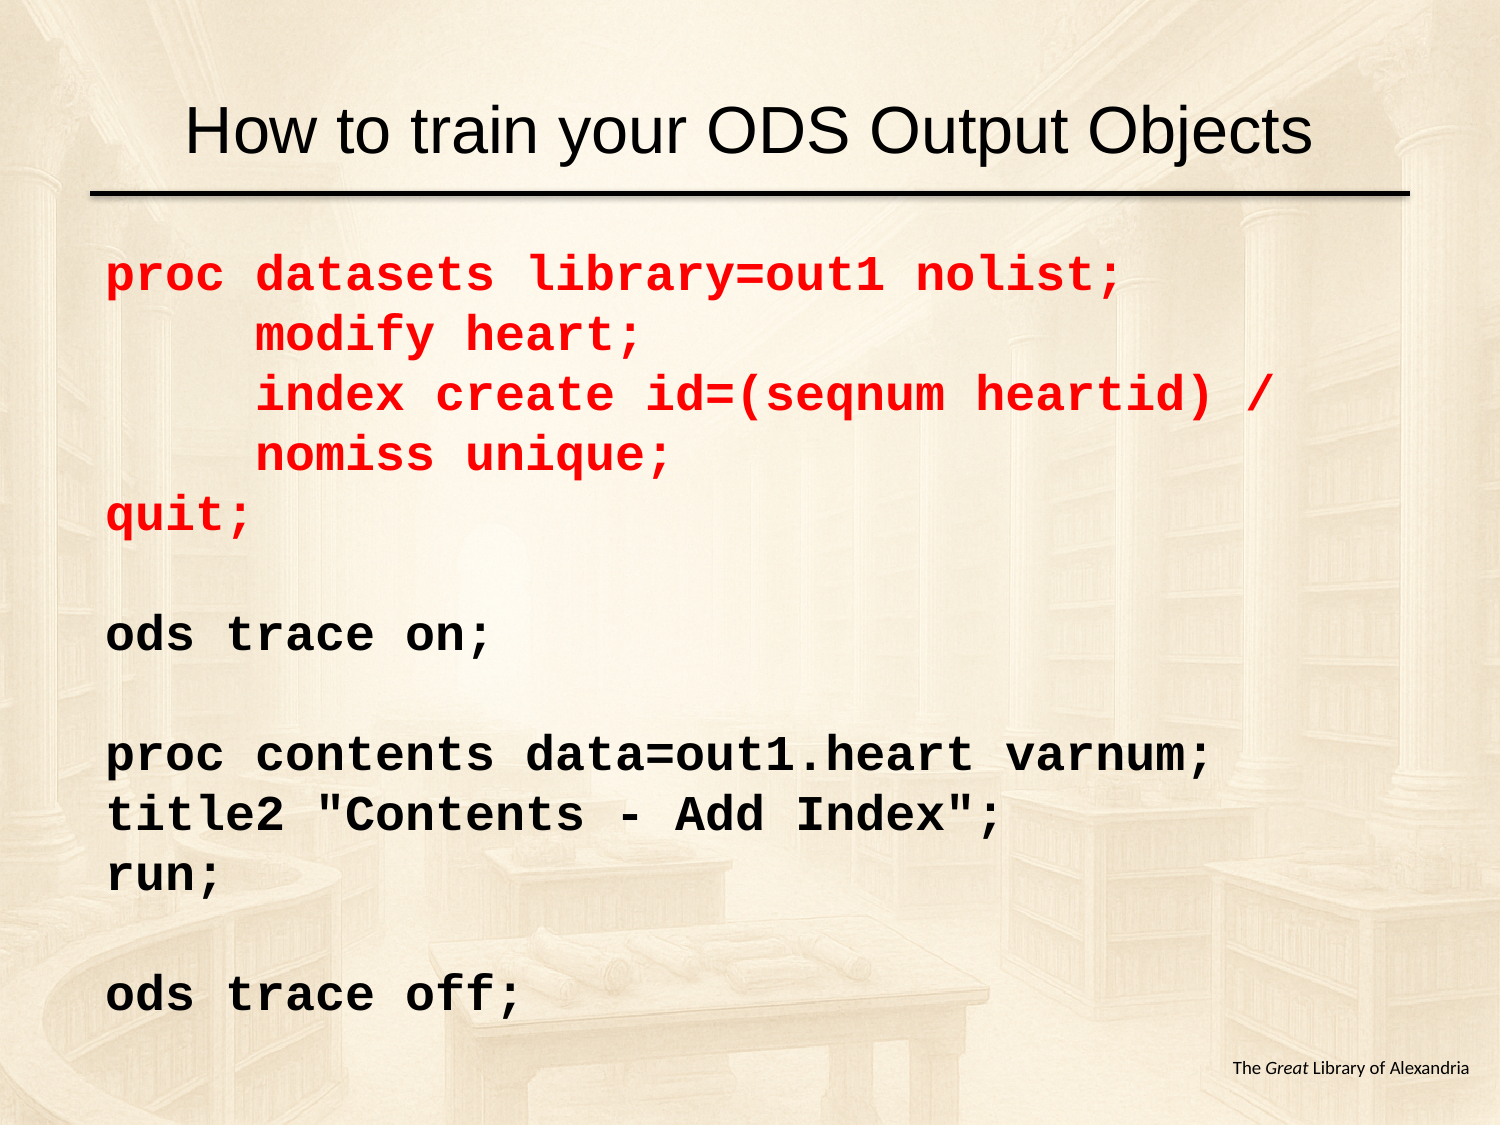

# How to train your ODS Output Objects
proc datasets library=out1 nolist;
	modify heart;
	index create id=(seqnum heartid) / 	nomiss unique;
quit;

ods trace on;

proc contents data=out1.heart varnum;
title2 "Contents - Add Index";
run;

ods trace off;
The Great Library of Alexandria